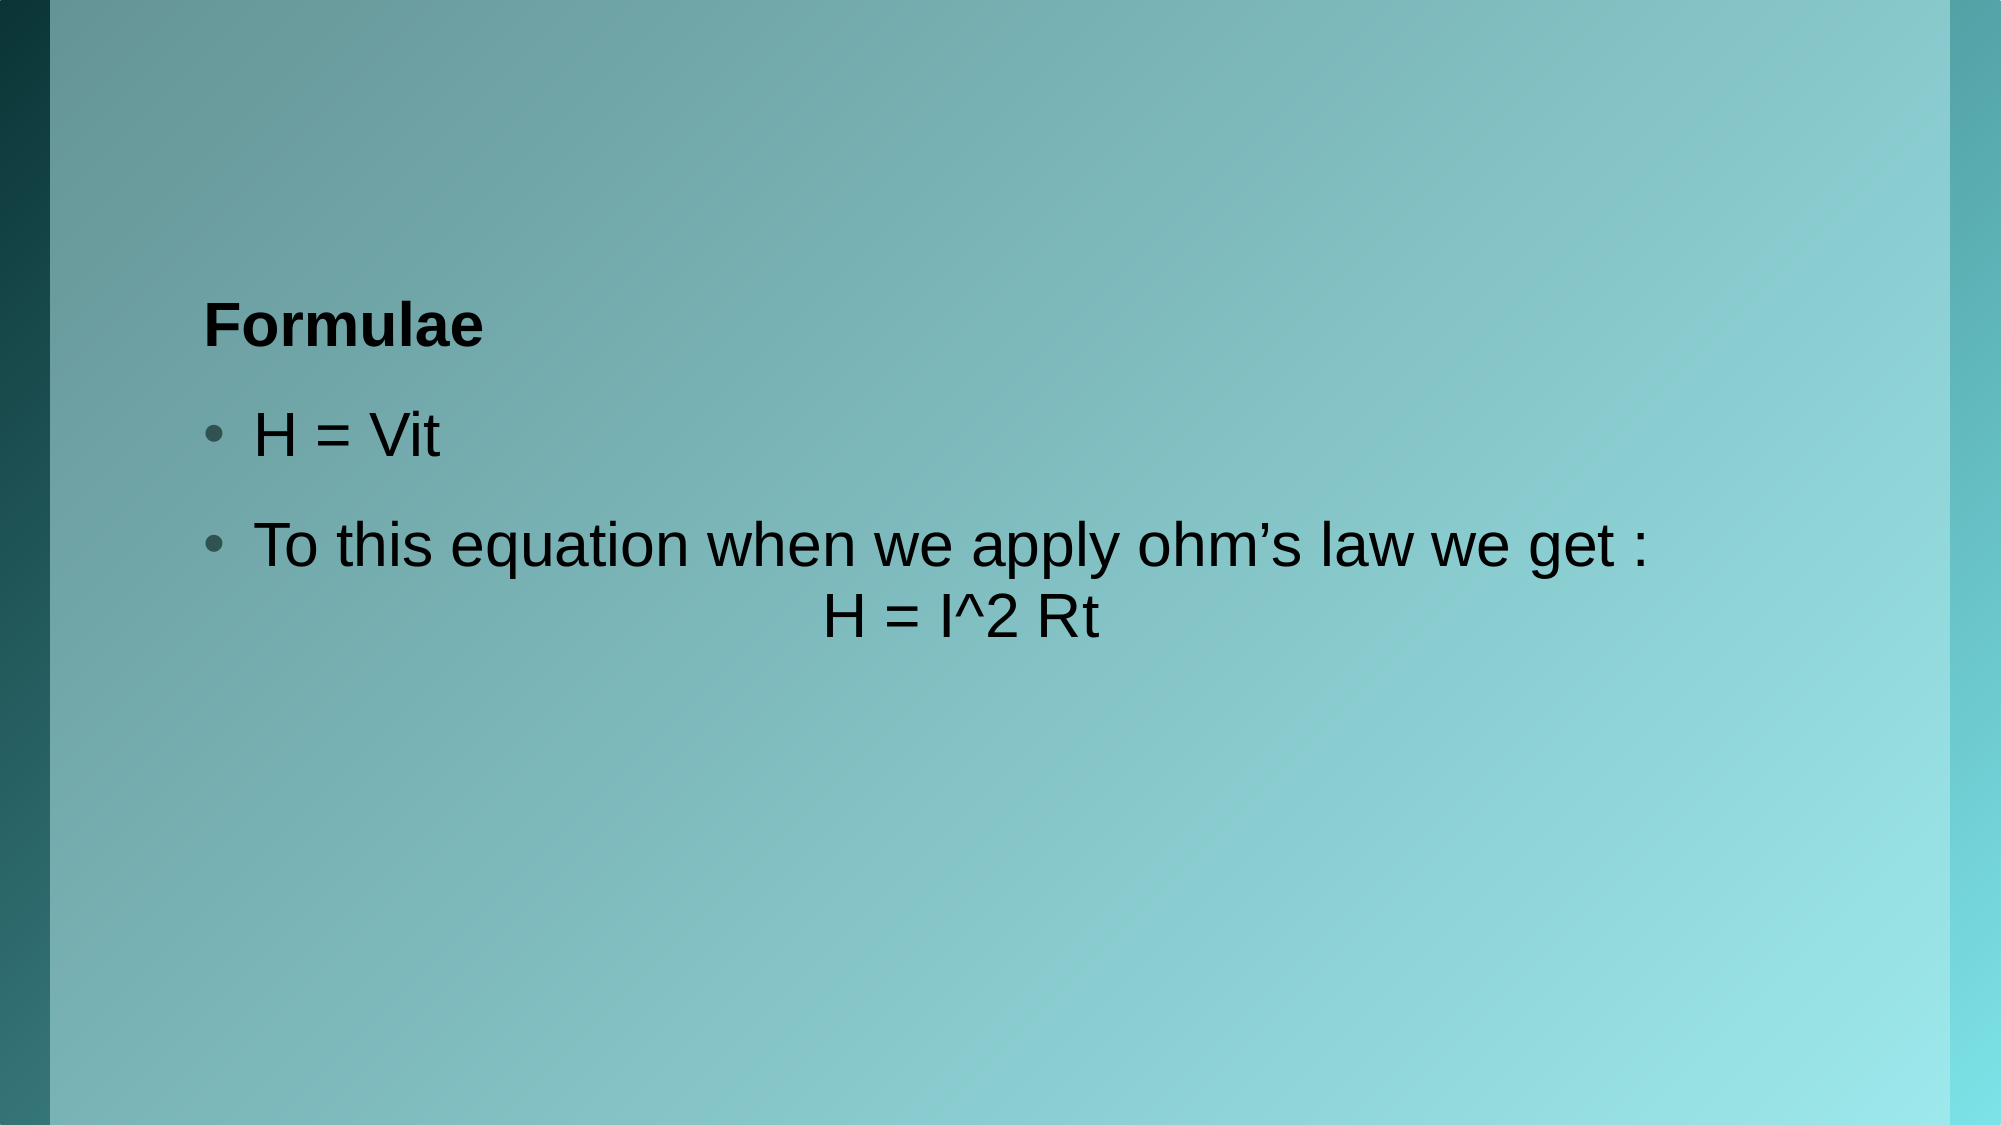

#
Formulae
H = Vit
To this equation when we apply ohm’s law we get :                                            H = I^2 Rt